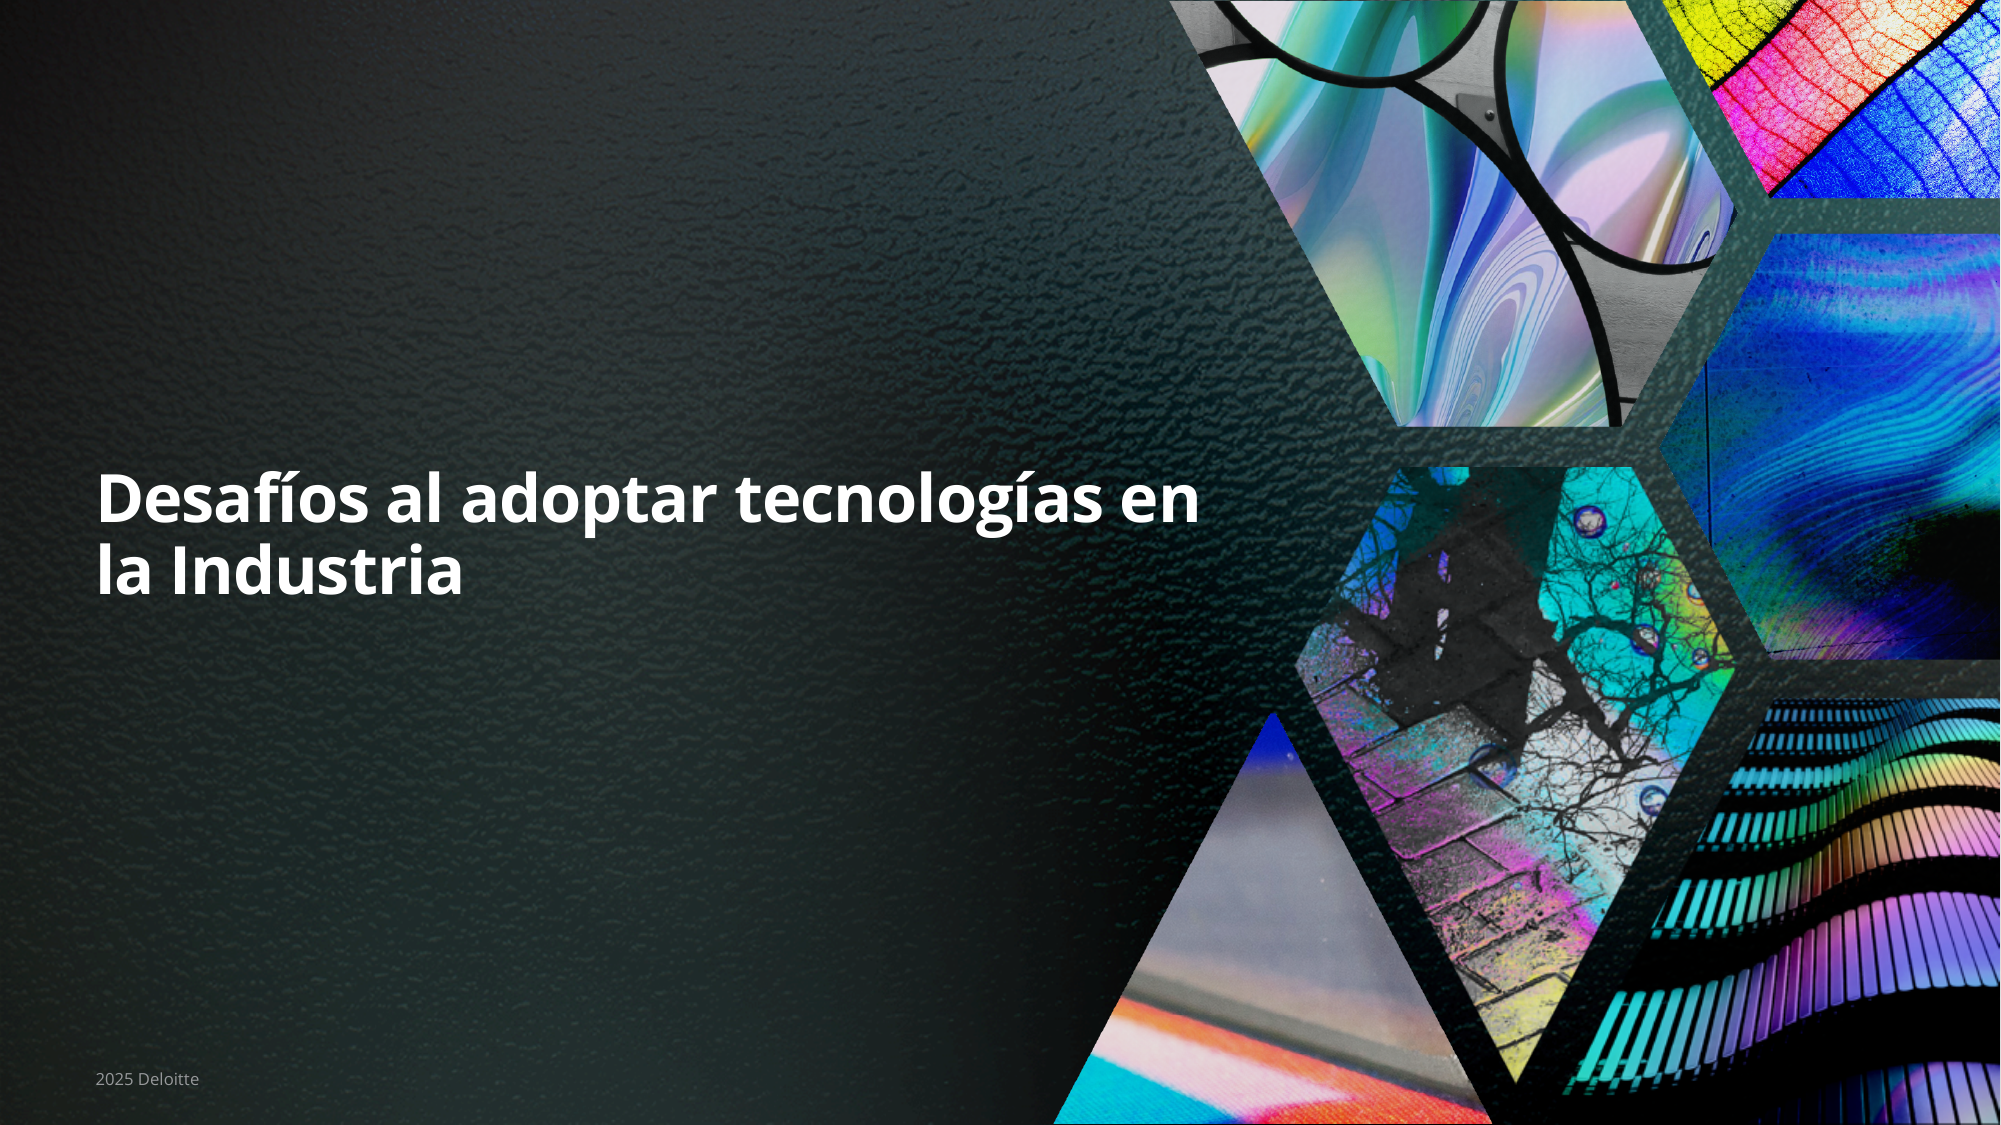

Desafíos al adoptar tecnologías en la Industria